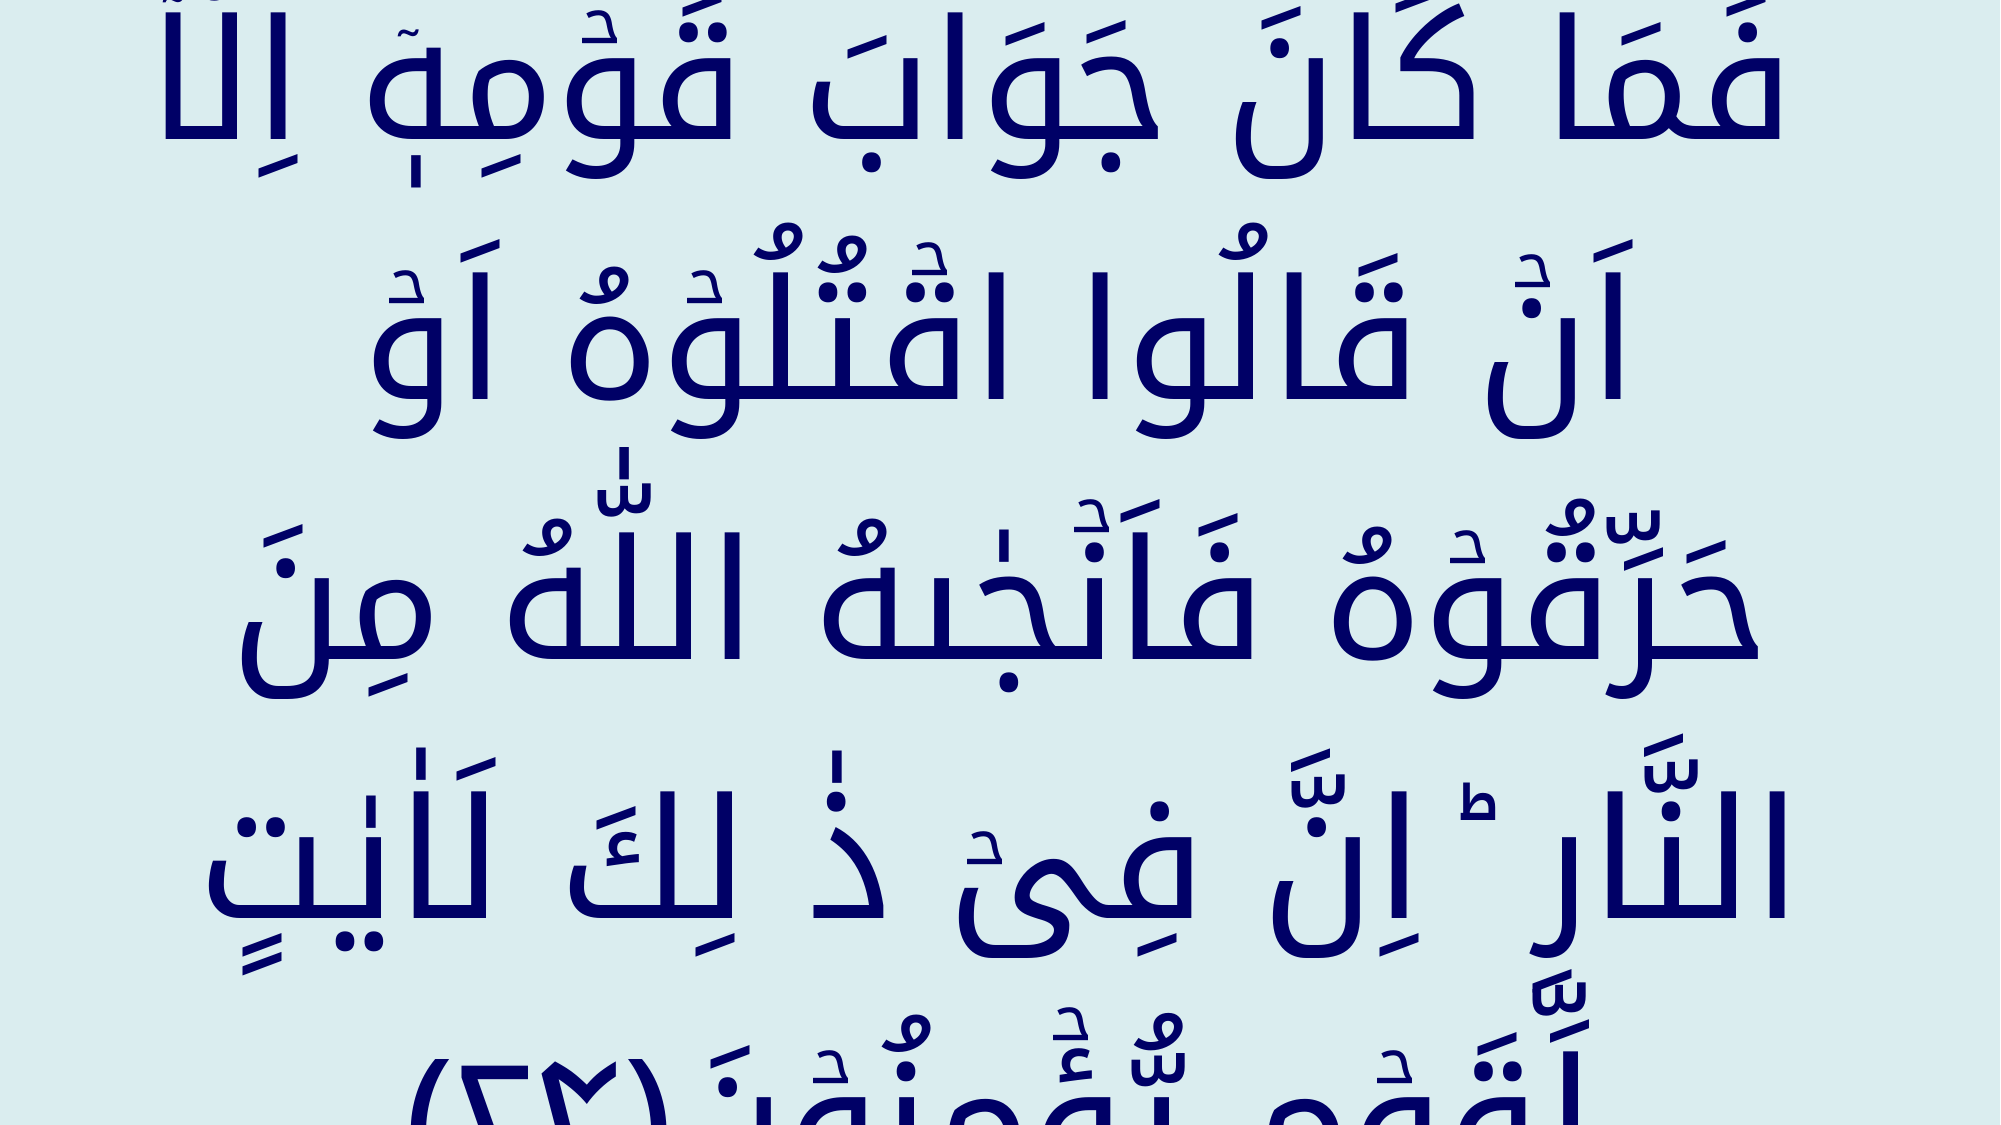

فَمَا كَانَ جَوَابَ قَوۡمِهٖۤ اِلَّاۤ اَنۡ قَالُوا اقۡتُلُوۡهُ اَوۡ حَرِّقُوۡهُ فَاَنۡجٰٮهُ اللّٰهُ مِنَ النَّارِ ‌ؕ اِنَّ فِىۡ ذٰ لِكَ لَاٰيٰتٍ لِّقَوۡمٍ يُّؤۡمِنُوۡنَ‏﴿﻿۲۴﻿﴾